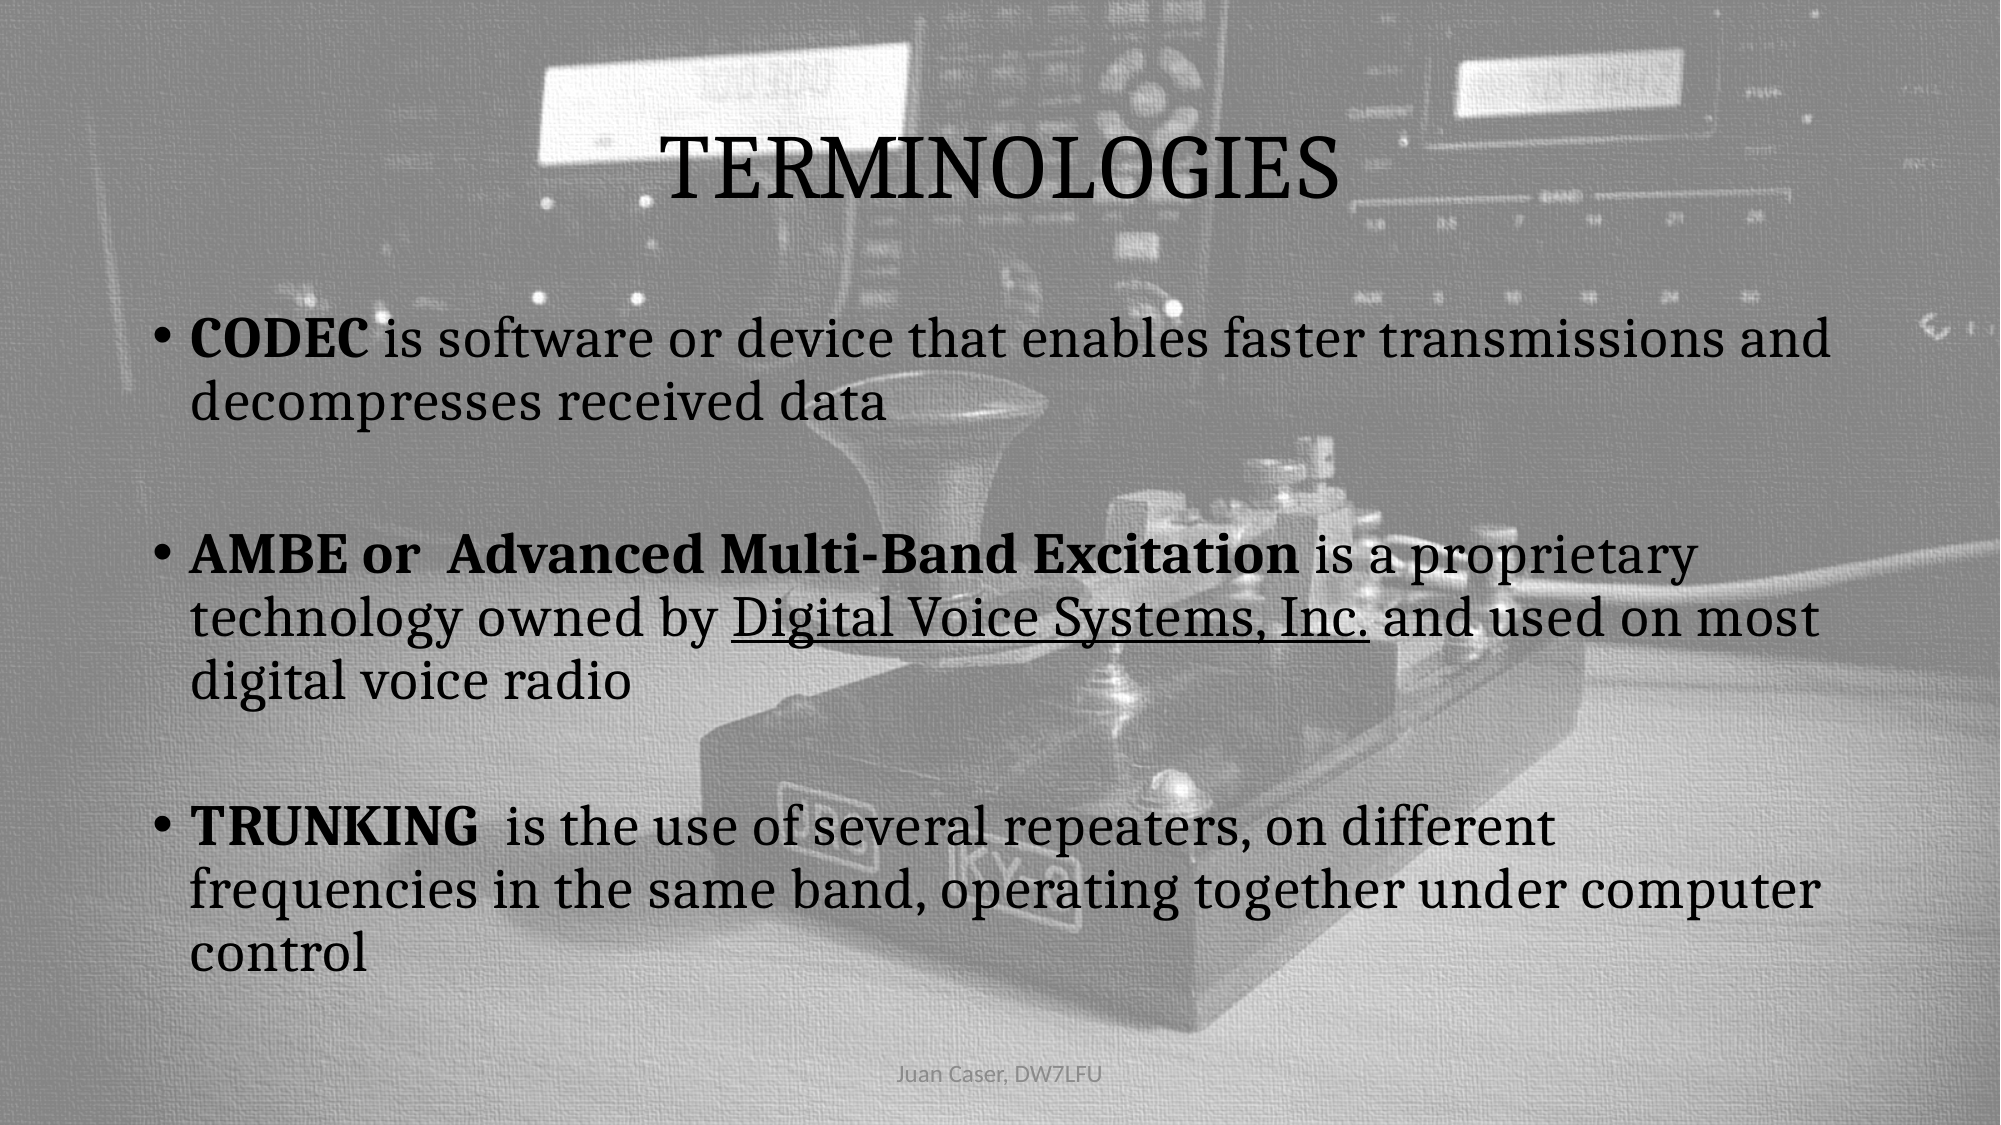

# TERMINOLOGIES
CODEC is software or device that enables faster transmissions and decompresses received data
AMBE or  Advanced Multi-Band Excitation is a proprietary technology owned by Digital Voice Systems, Inc. and used on most digital voice radio
TRUNKING  is the use of several repeaters, on different frequencies in the same band, operating together under computer control
Juan Caser, DW7LFU